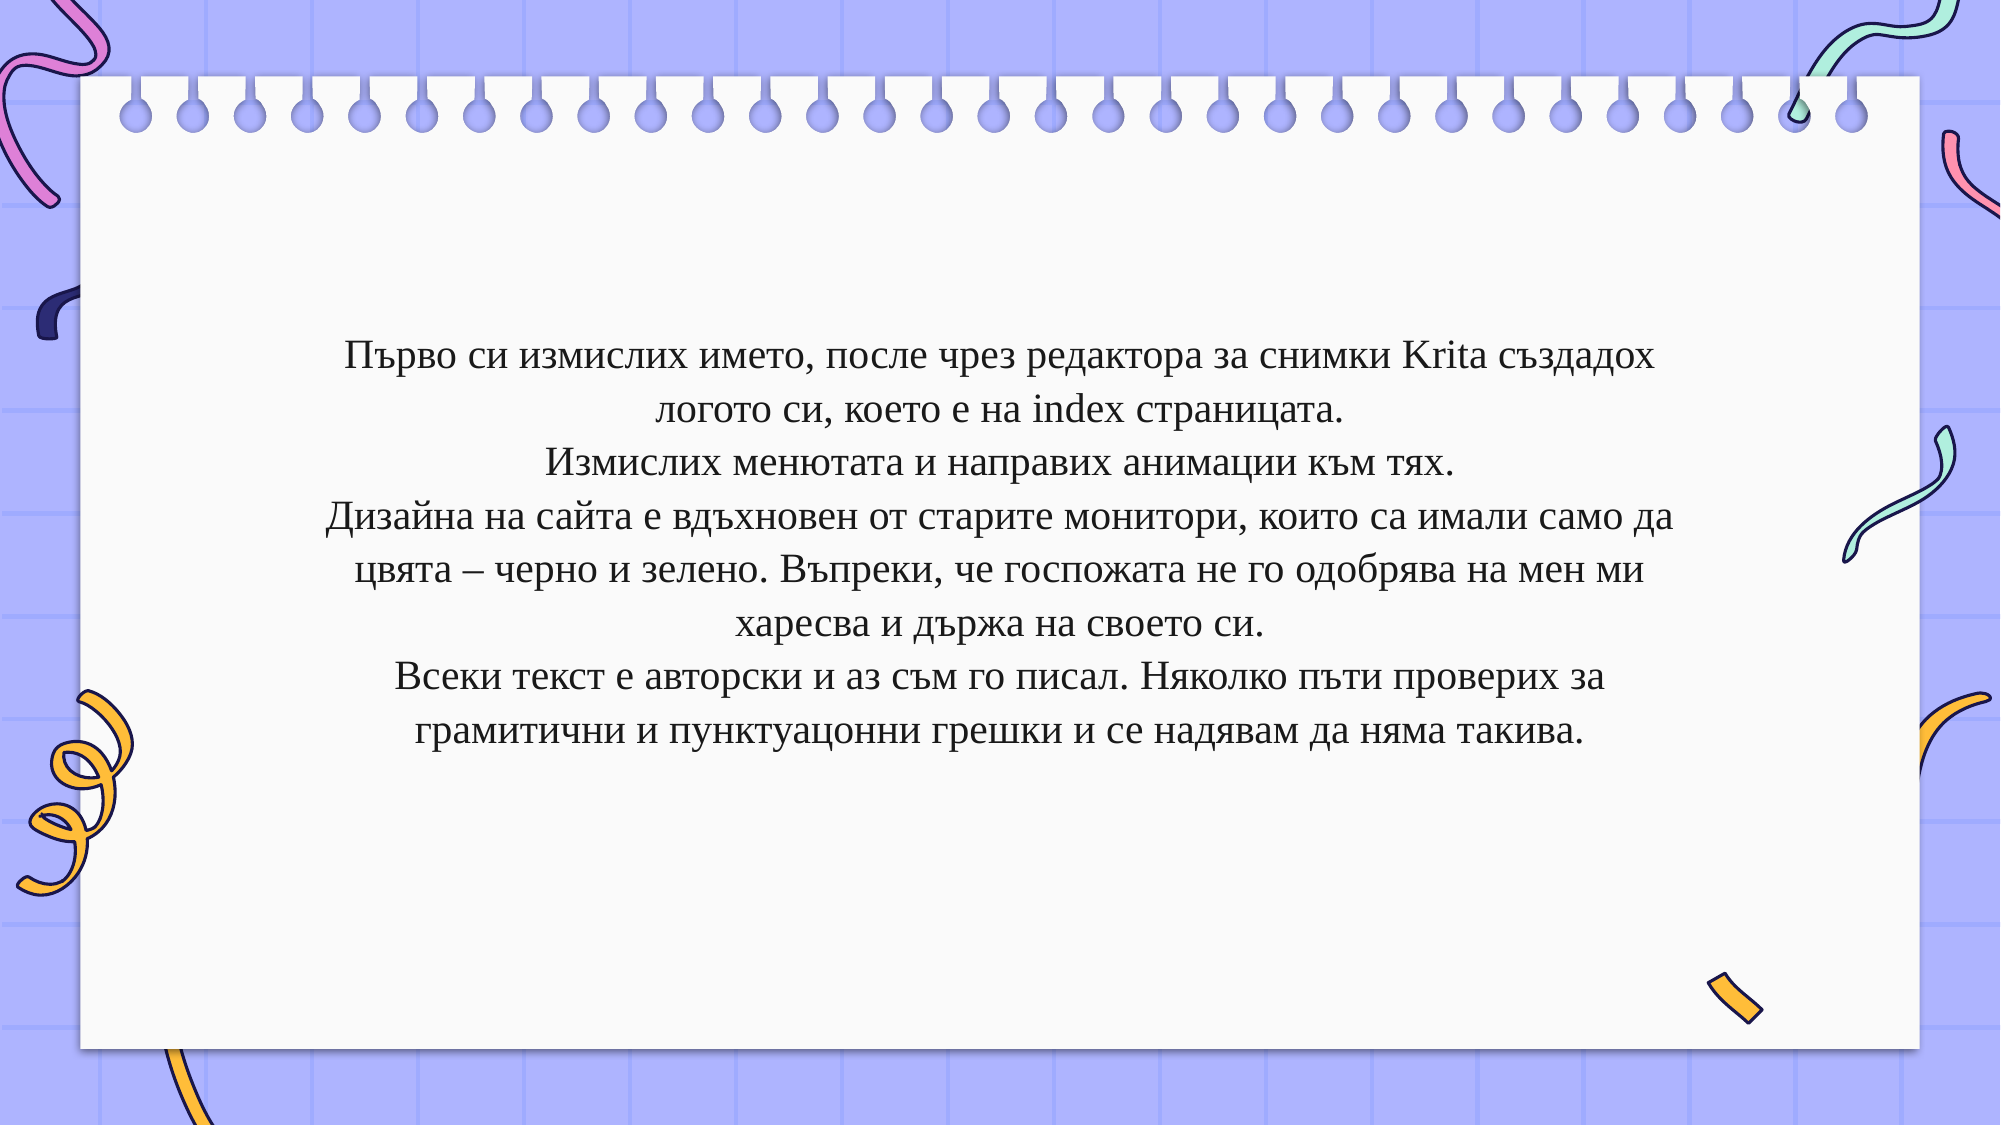

# Първо си измислих името, после чрез редактора за снимки Krita създадох логото си, което е на index страницата. Измислих менютата и направих анимации към тях. Дизайна на сайта е вдъхновен от старите монитори, които са имали само да цвята – черно и зелено. Въпреки, че госпожата не го одобрява на мен ми харесва и държа на своето си. Всеки текст е авторски и аз съм го писал. Няколко пъти проверих за грамитични и пунктуацонни грешки и се надявам да няма такива.